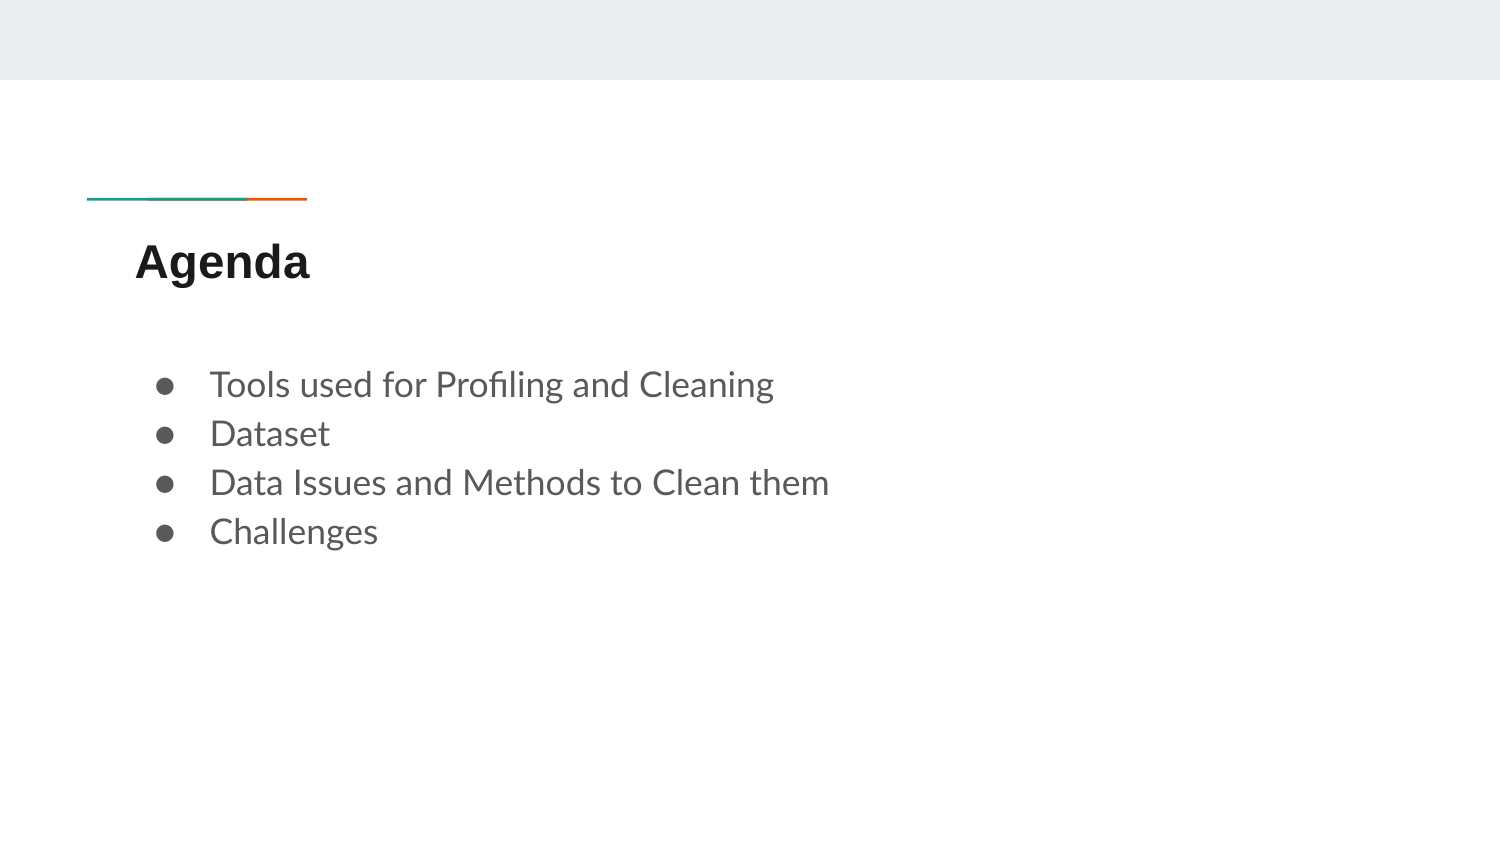

# Agenda
Tools used for Profiling and Cleaning
Dataset
Data Issues and Methods to Clean them
Challenges